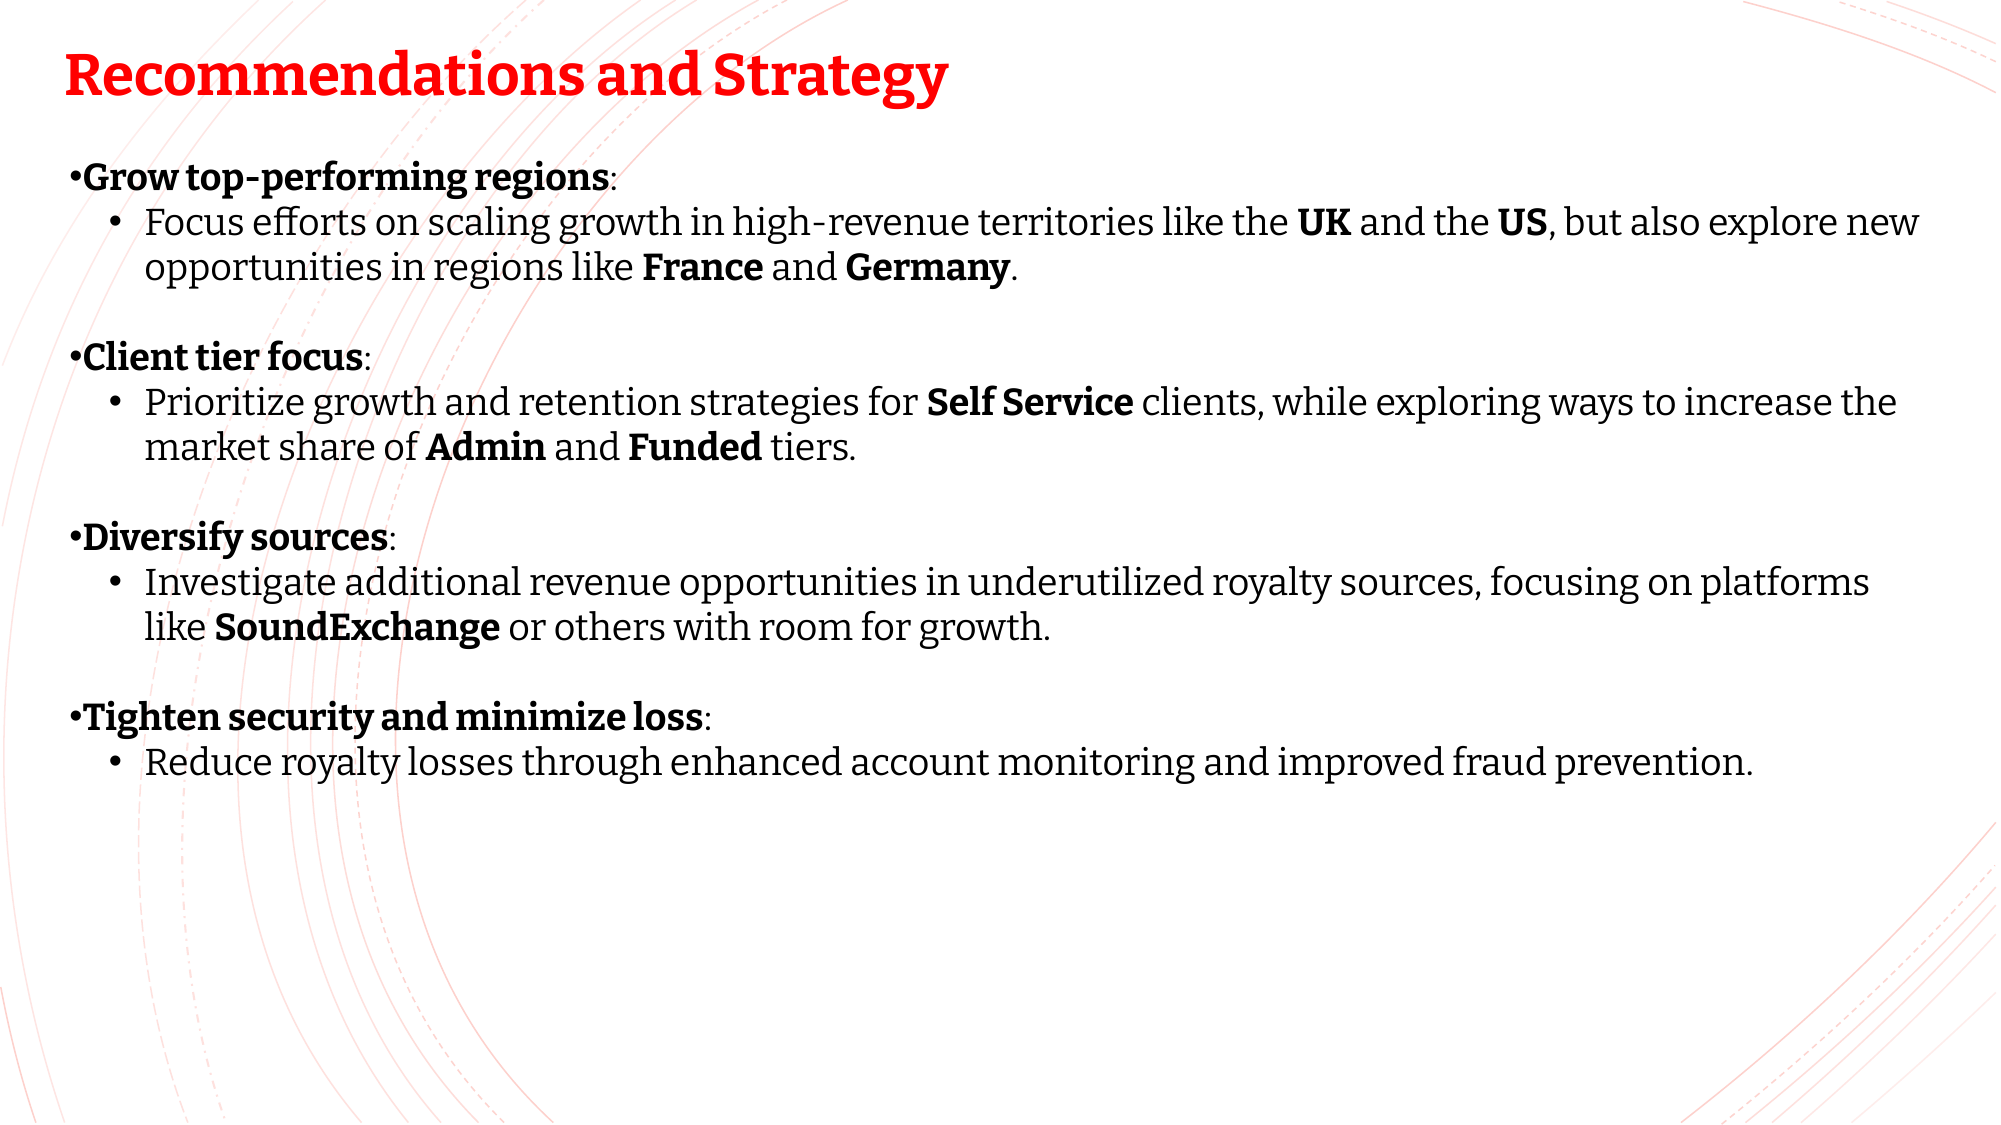

Recommendations and Strategy
Grow top-performing regions:
Focus efforts on scaling growth in high-revenue territories like the UK and the US, but also explore new opportunities in regions like France and Germany.

Client tier focus:
Prioritize growth and retention strategies for Self Service clients, while exploring ways to increase the market share of Admin and Funded tiers.

Diversify sources:
Investigate additional revenue opportunities in underutilized royalty sources, focusing on platforms like SoundExchange or others with room for growth.

Tighten security and minimize loss:
Reduce royalty losses through enhanced account monitoring and improved fraud prevention.